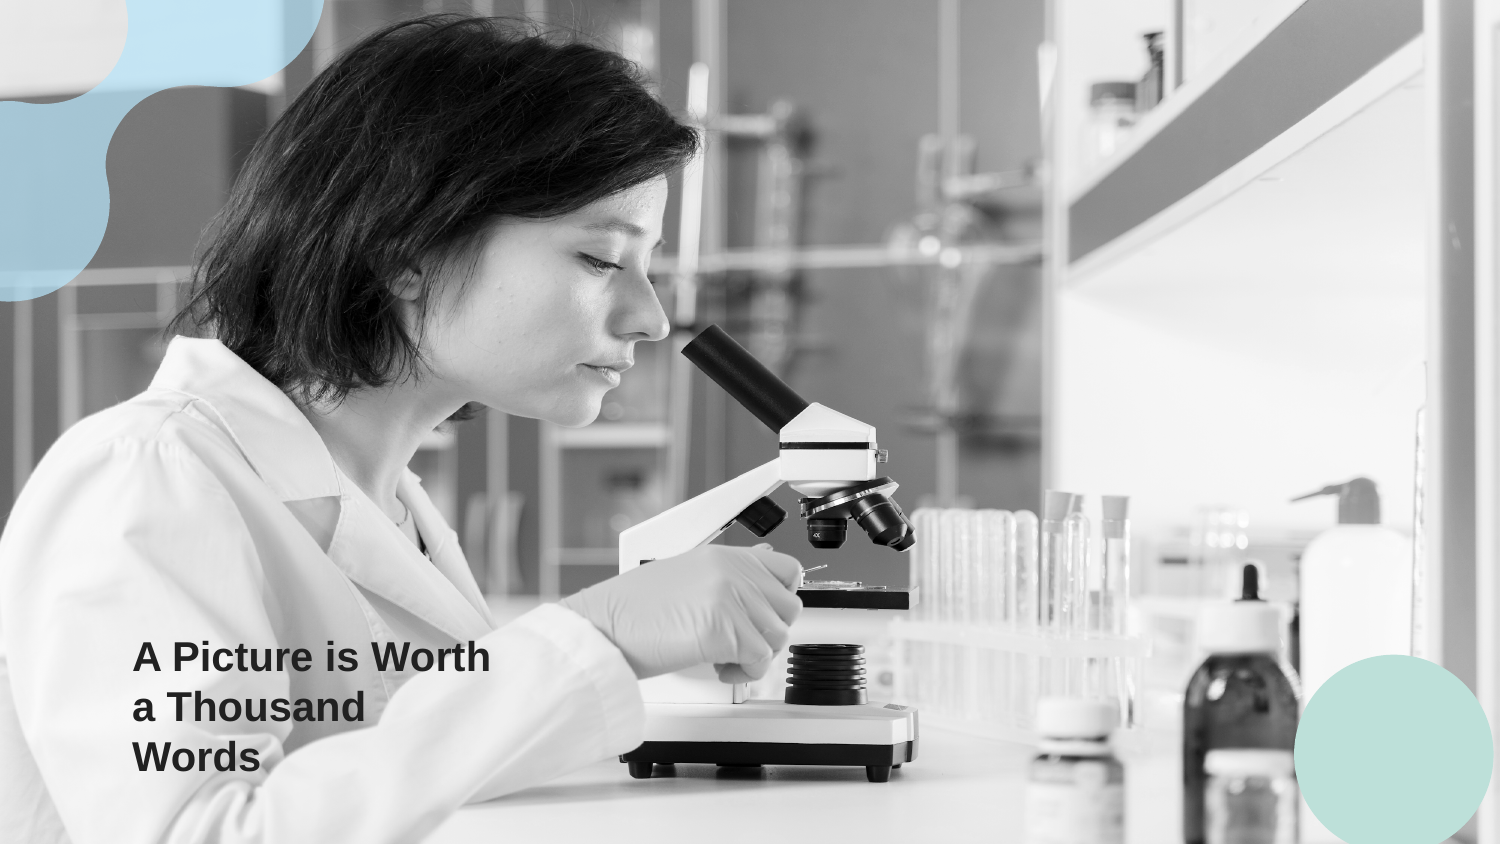

A Picture is Worth a Thousand Words